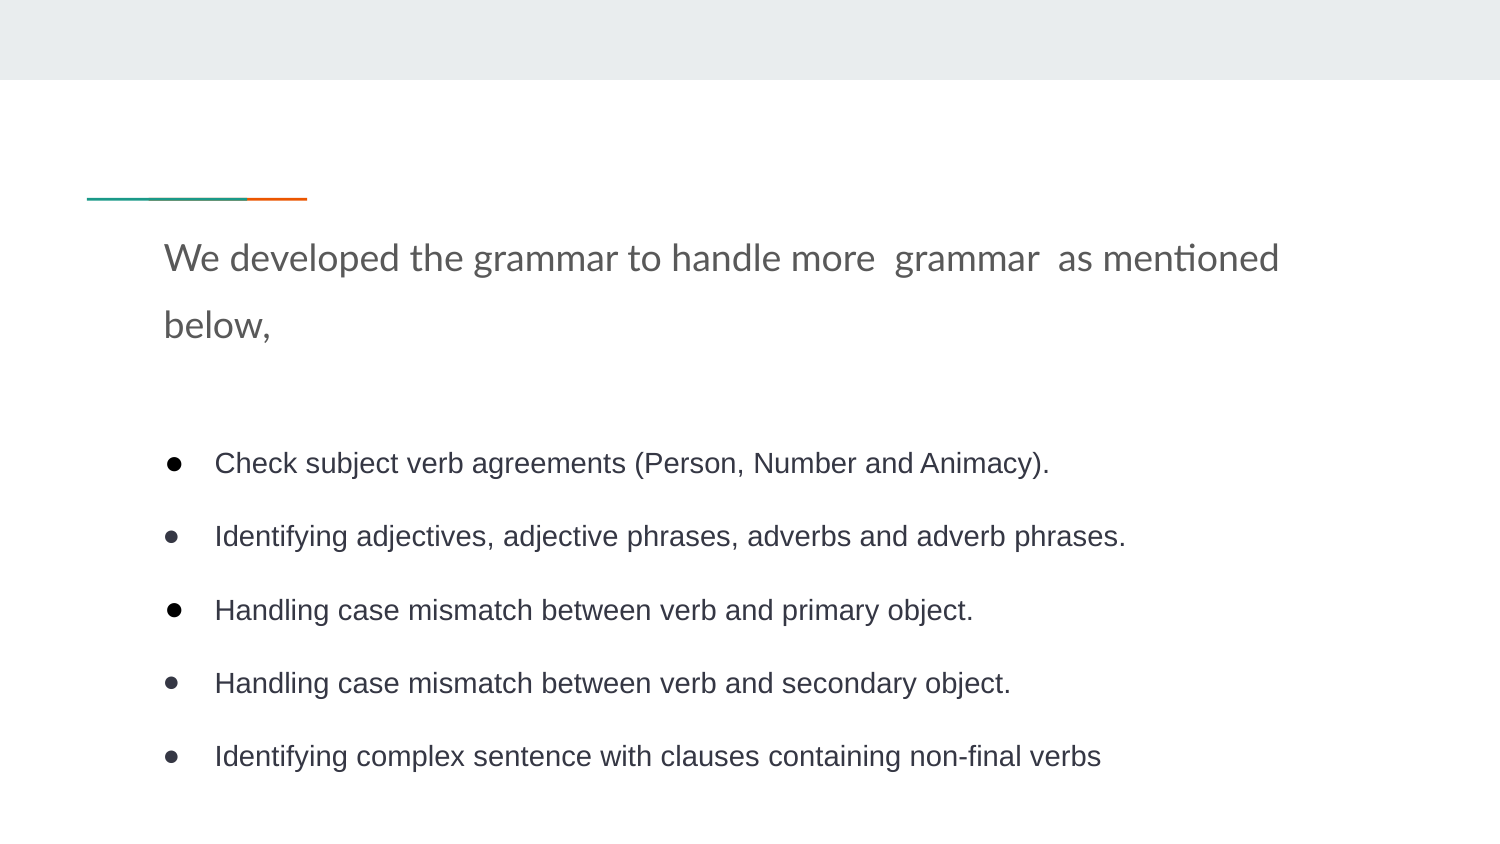

We developed the grammar to handle more  grammar  as mentioned below,

Check subject verb agreements (Person, Number and Animacy).
Identifying adjectives, adjective phrases, adverbs and adverb phrases.
Handling case mismatch between verb and primary object.
Handling case mismatch between verb and secondary object.
Identifying complex sentence with clauses containing non-final verbs